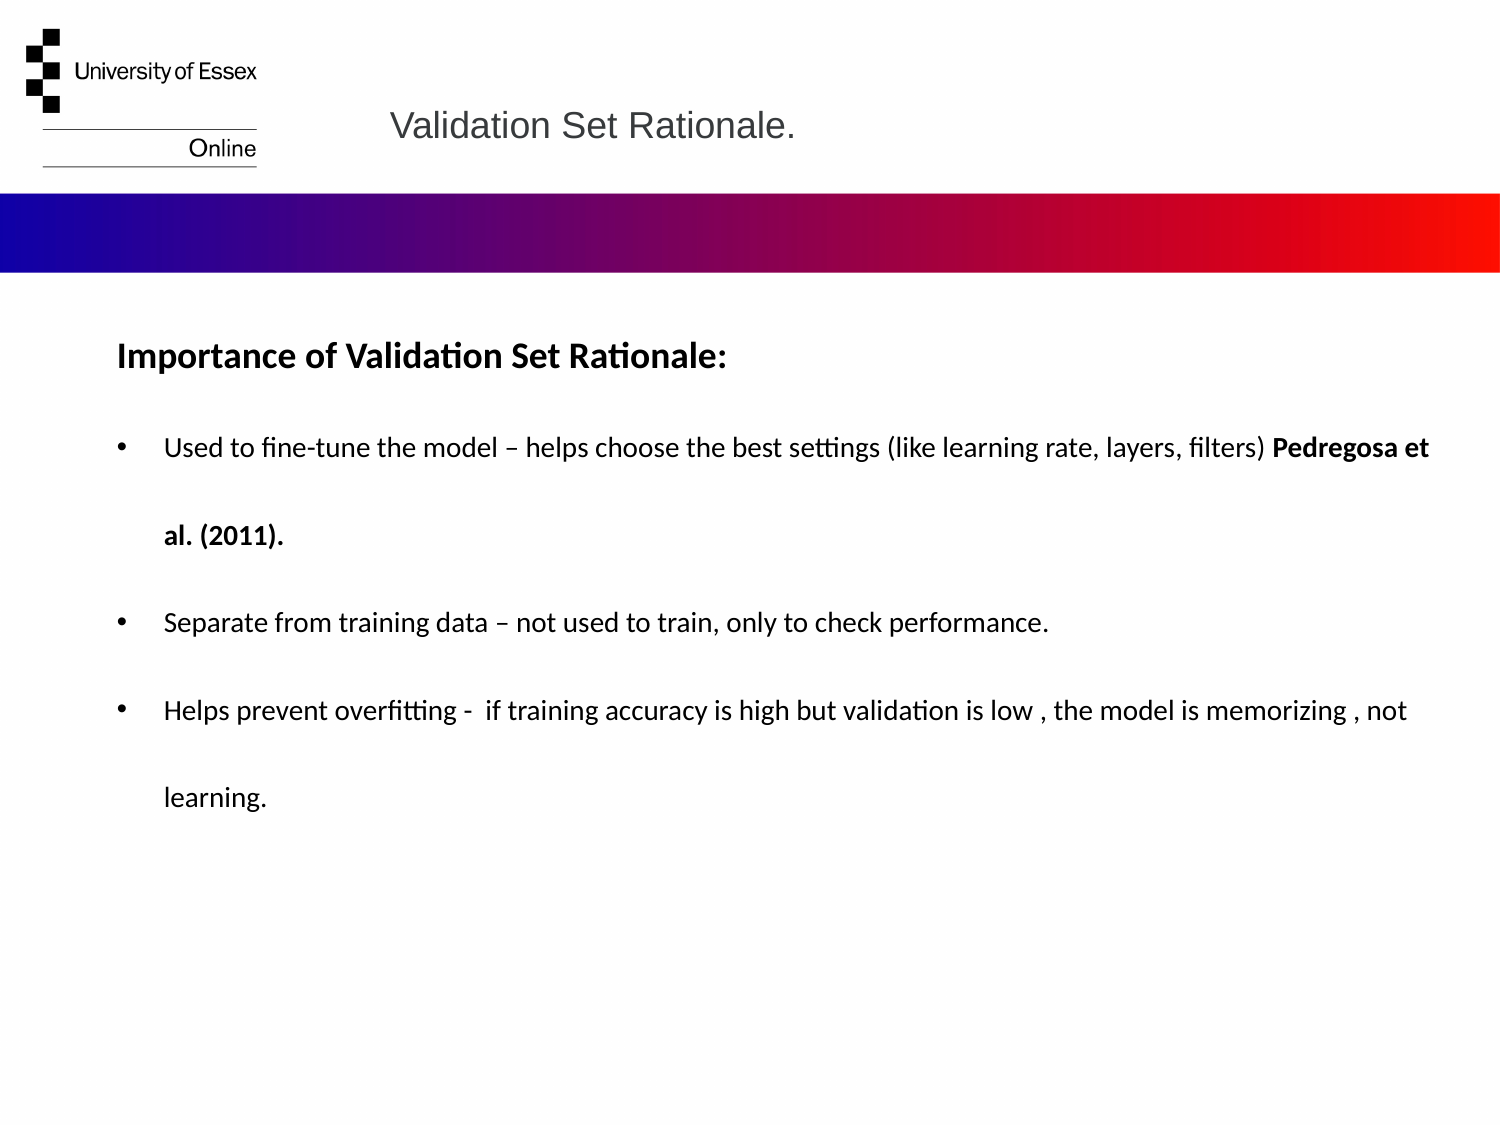

Validation Set Rationale.
Importance of Validation Set Rationale:
Used to fine-tune the model – helps choose the best settings (like learning rate, layers, filters) Pedregosa et al. (2011).
Separate from training data – not used to train, only to check performance.
Helps prevent overfitting -  if training accuracy is high but validation is low , the model is memorizing , not learning.